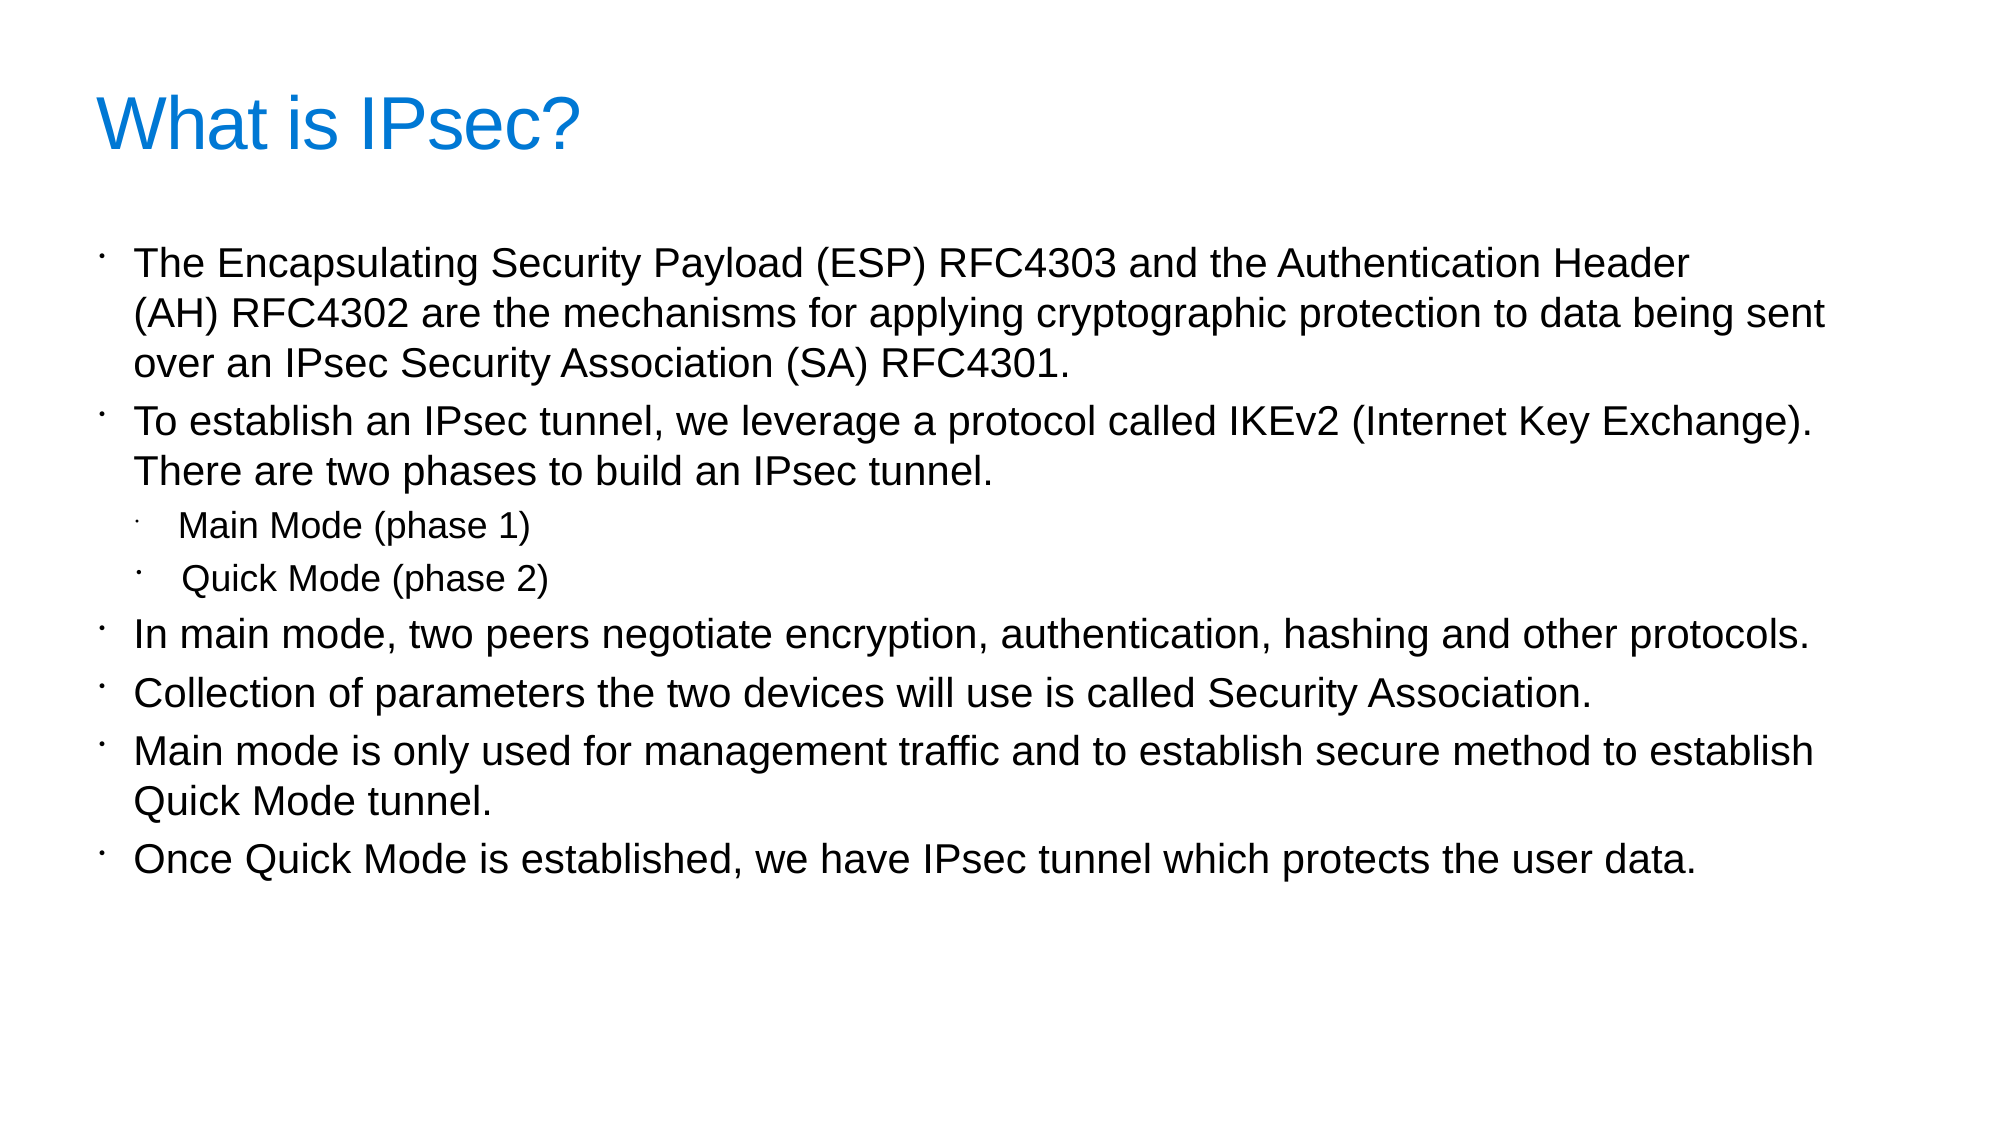

# What is IPsec?
The Encapsulating Security Payload (ESP) RFC4303 and the Authentication Header (AH) RFC4302 are the mechanisms for applying cryptographic protection to data being sent over an IPsec Security Association (SA) RFC4301.
To establish an IPsec tunnel, we leverage a protocol called IKEv2 (Internet Key Exchange). There are two phases to build an IPsec tunnel.
 Main Mode (phase 1)
 Quick Mode (phase 2)
In main mode, two peers negotiate encryption, authentication, hashing and other protocols.
Collection of parameters the two devices will use is called Security Association.
Main mode is only used for management traffic and to establish secure method to establish Quick Mode tunnel.
Once Quick Mode is established, we have IPsec tunnel which protects the user data.